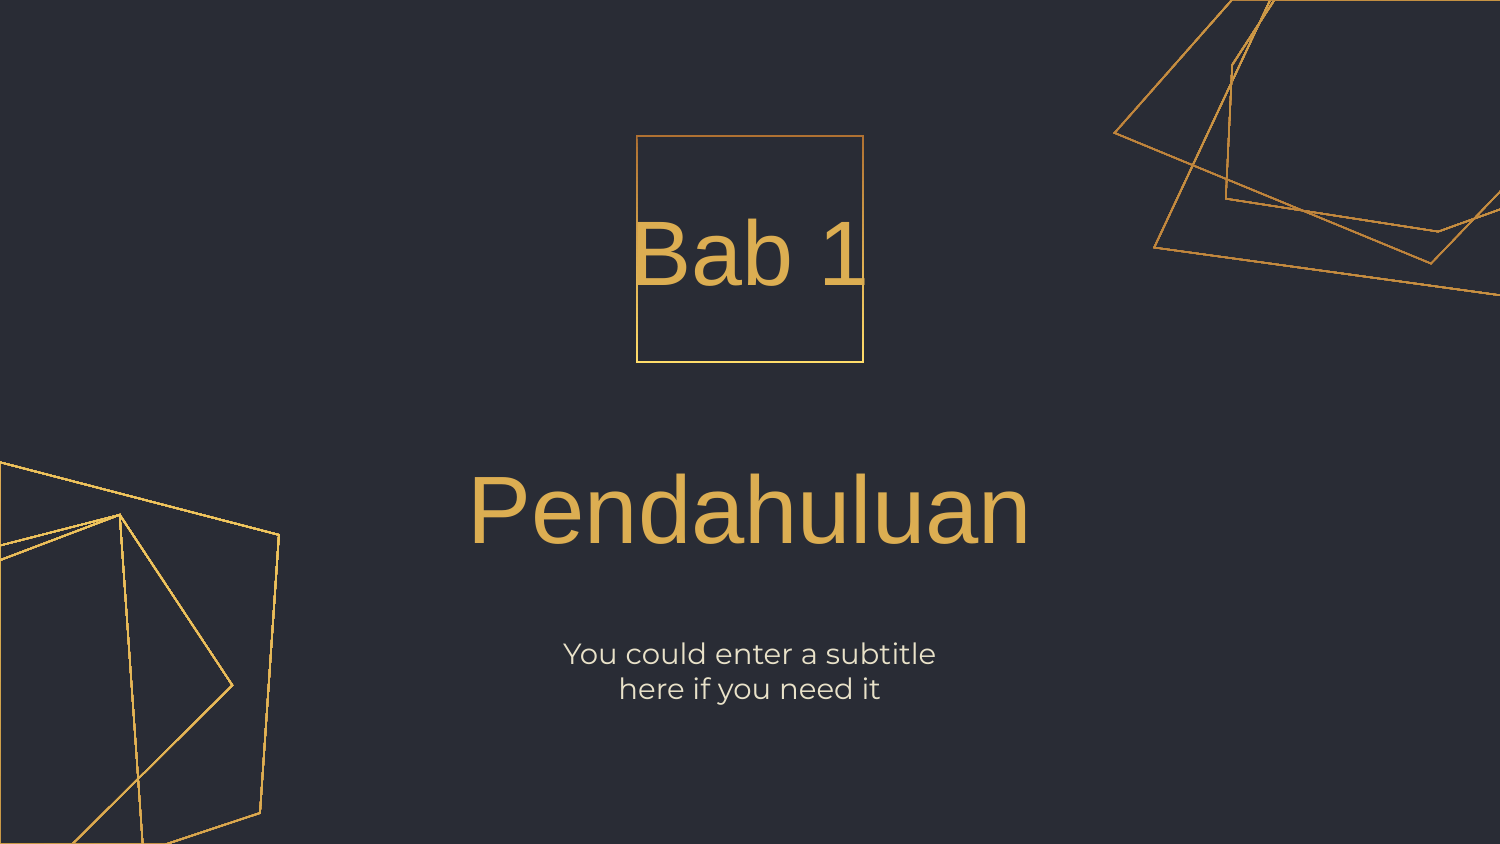

Bab 1
# Pendahuluan
You could enter a subtitle here if you need it